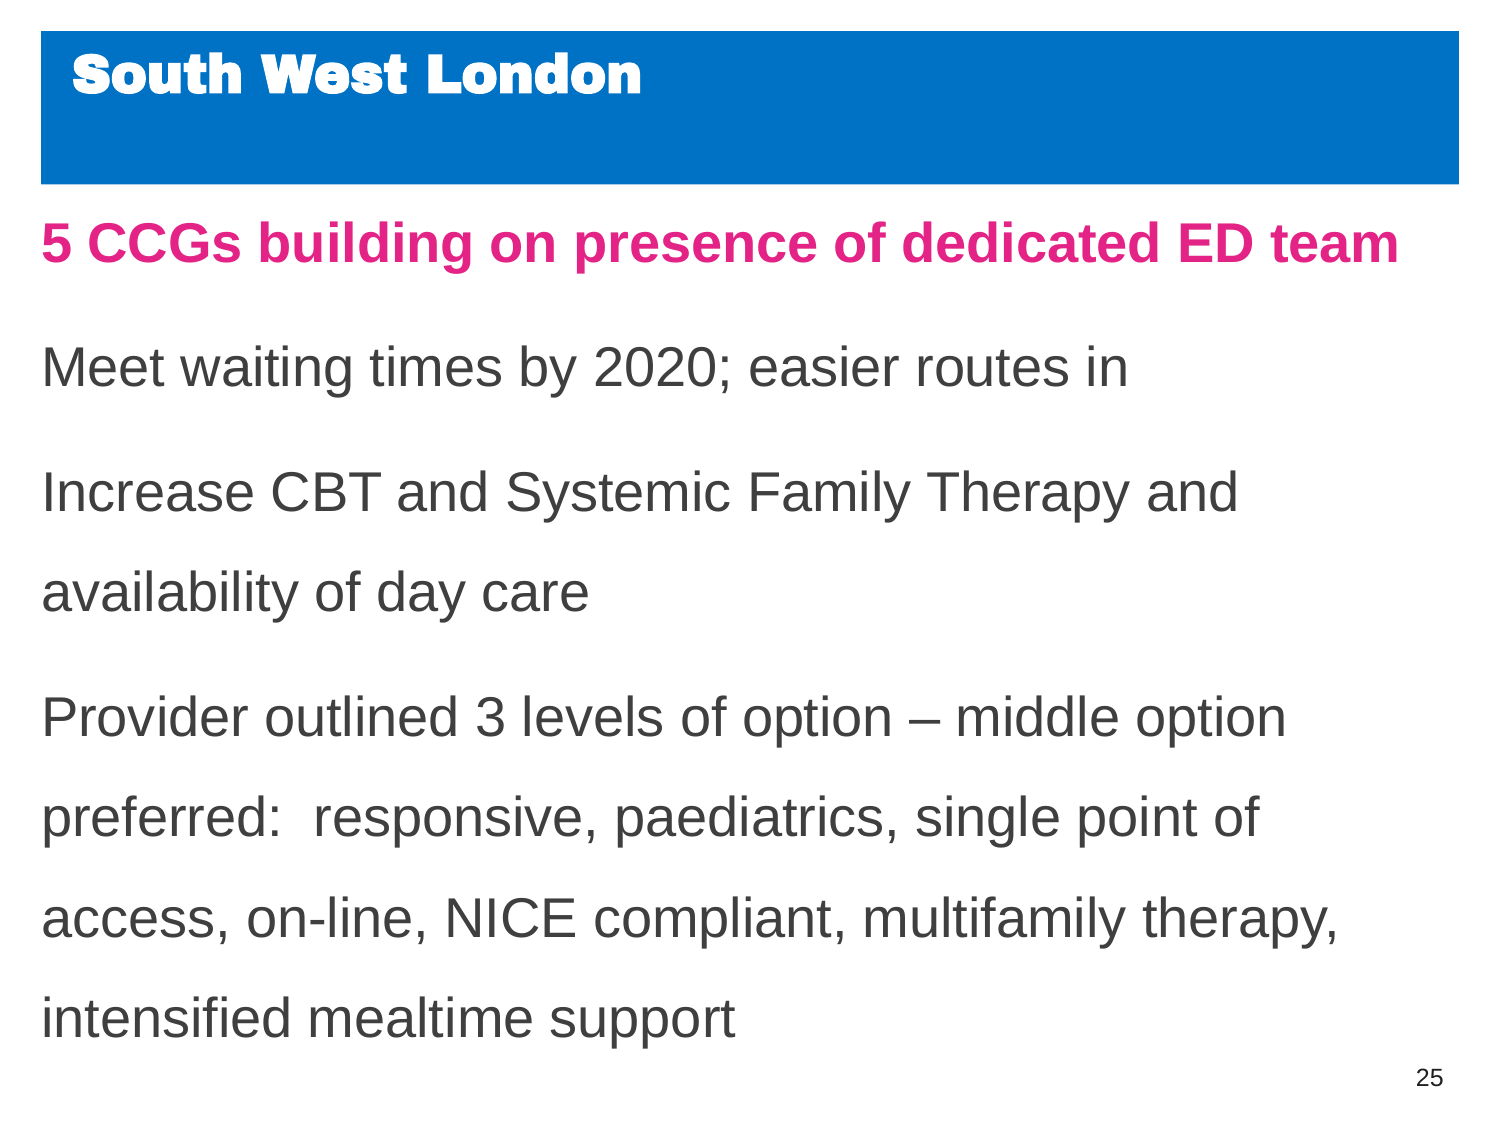

# South West London
5 CCGs building on presence of dedicated ED team
Meet waiting times by 2020; easier routes in
Increase CBT and Systemic Family Therapy and availability of day care
Provider outlined 3 levels of option – middle option preferred:  responsive, paediatrics, single point of access, on-line, NICE compliant, multifamily therapy, intensified mealtime support

25